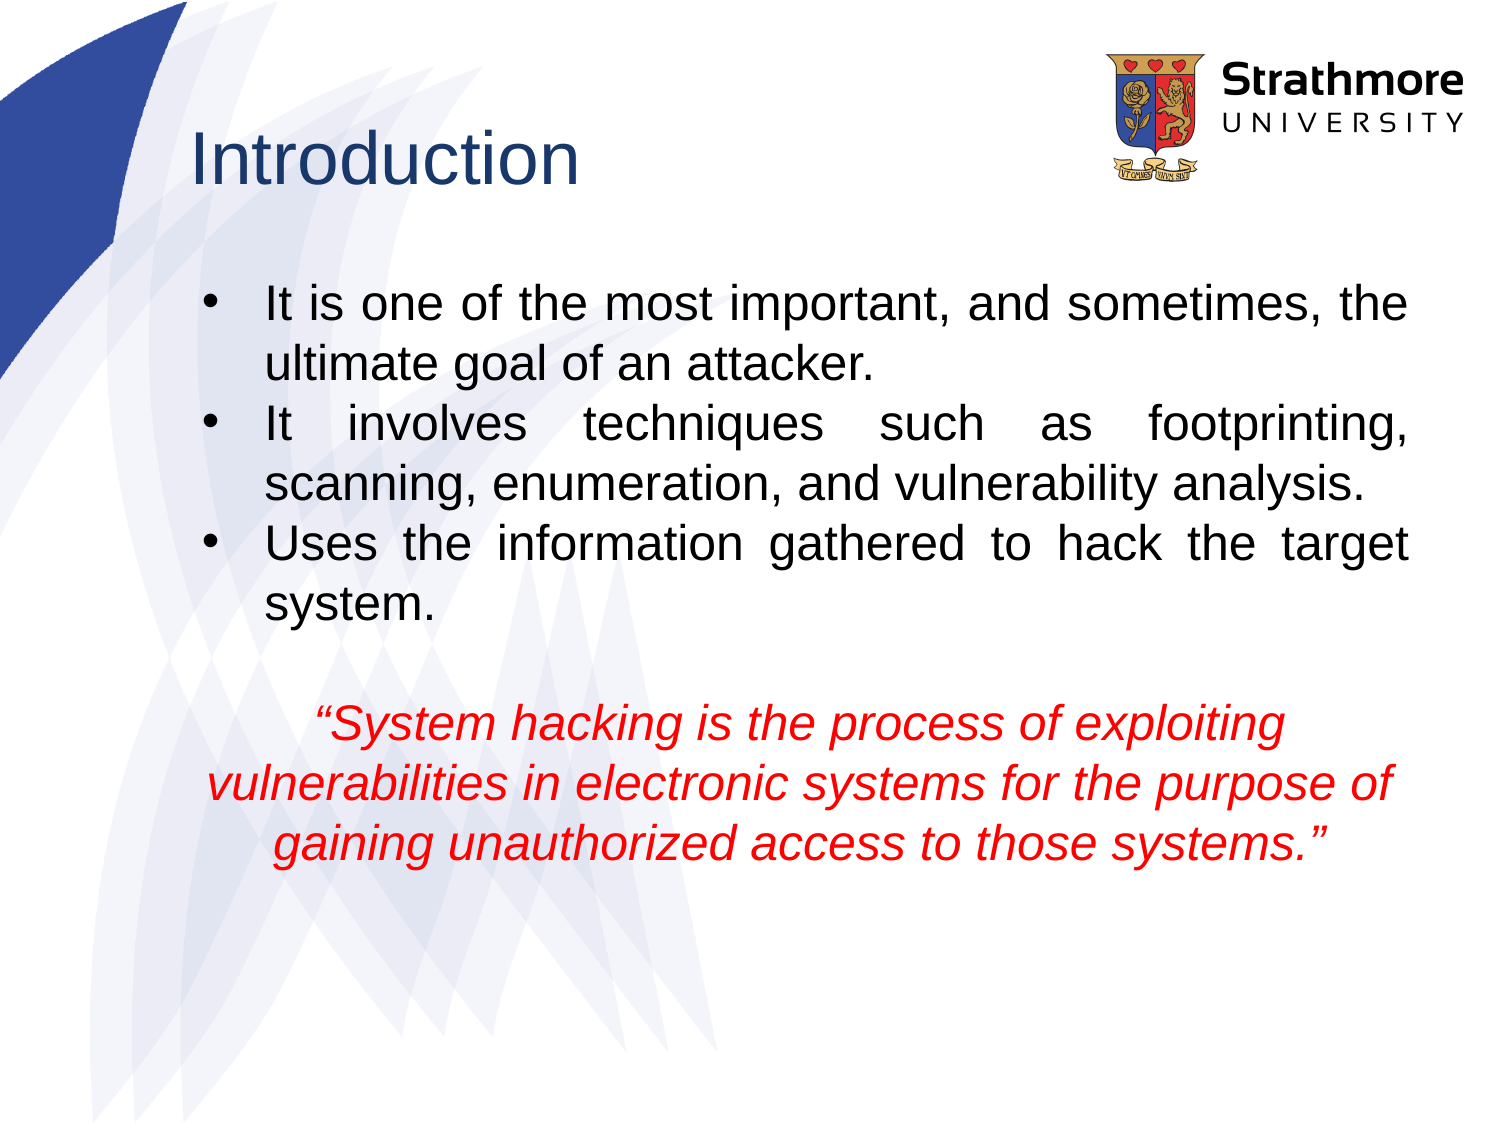

# Introduction
It is one of the most important, and sometimes, the ultimate goal of an attacker.
It involves techniques such as footprinting, scanning, enumeration, and vulnerability analysis.
Uses the information gathered to hack the target system.

“System hacking is the process of exploiting vulnerabilities in electronic systems for the purpose of gaining unauthorized access to those systems.”